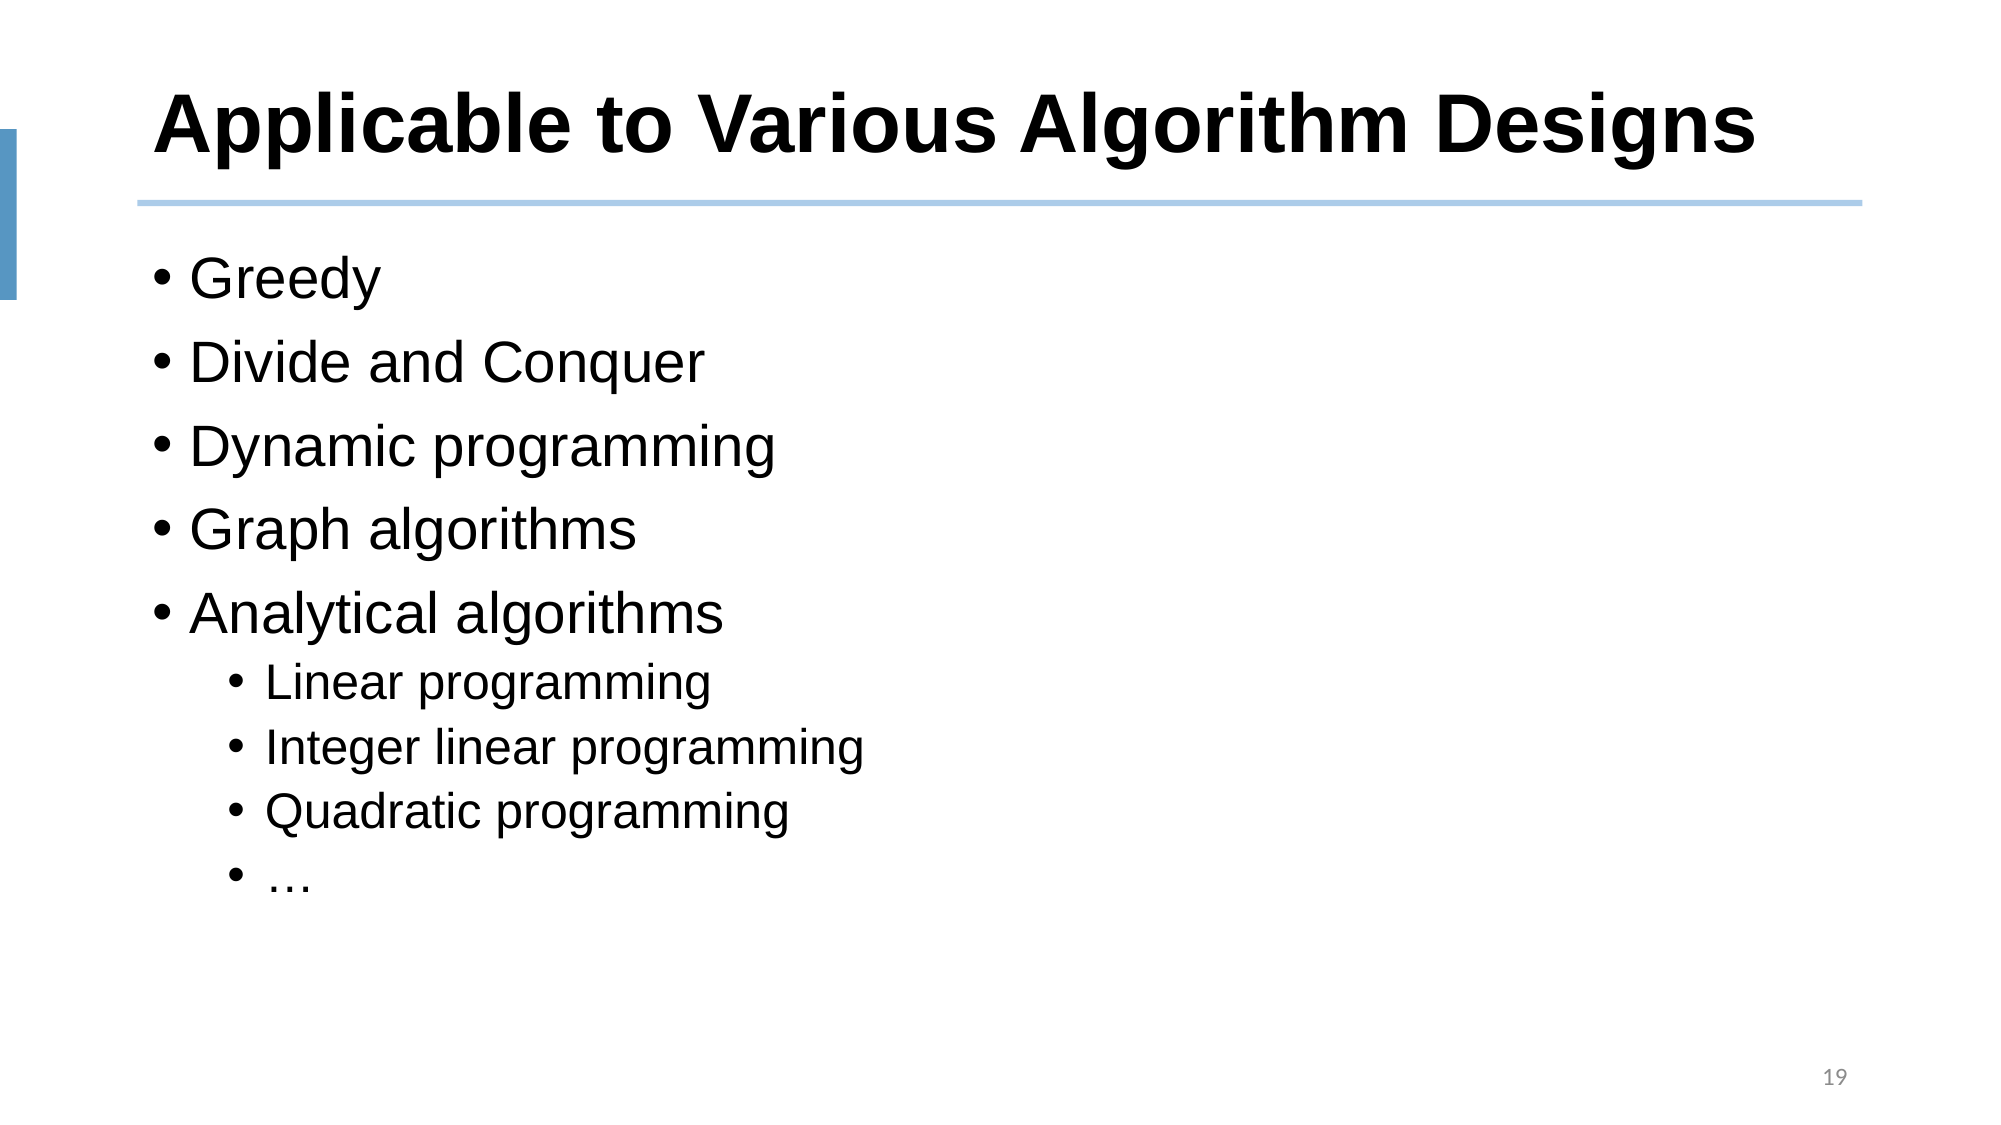

# Applicable to Various Algorithm Designs
Greedy
Divide and Conquer
Dynamic programming
Graph algorithms
Analytical algorithms
Linear programming
Integer linear programming
Quadratic programming
…

19